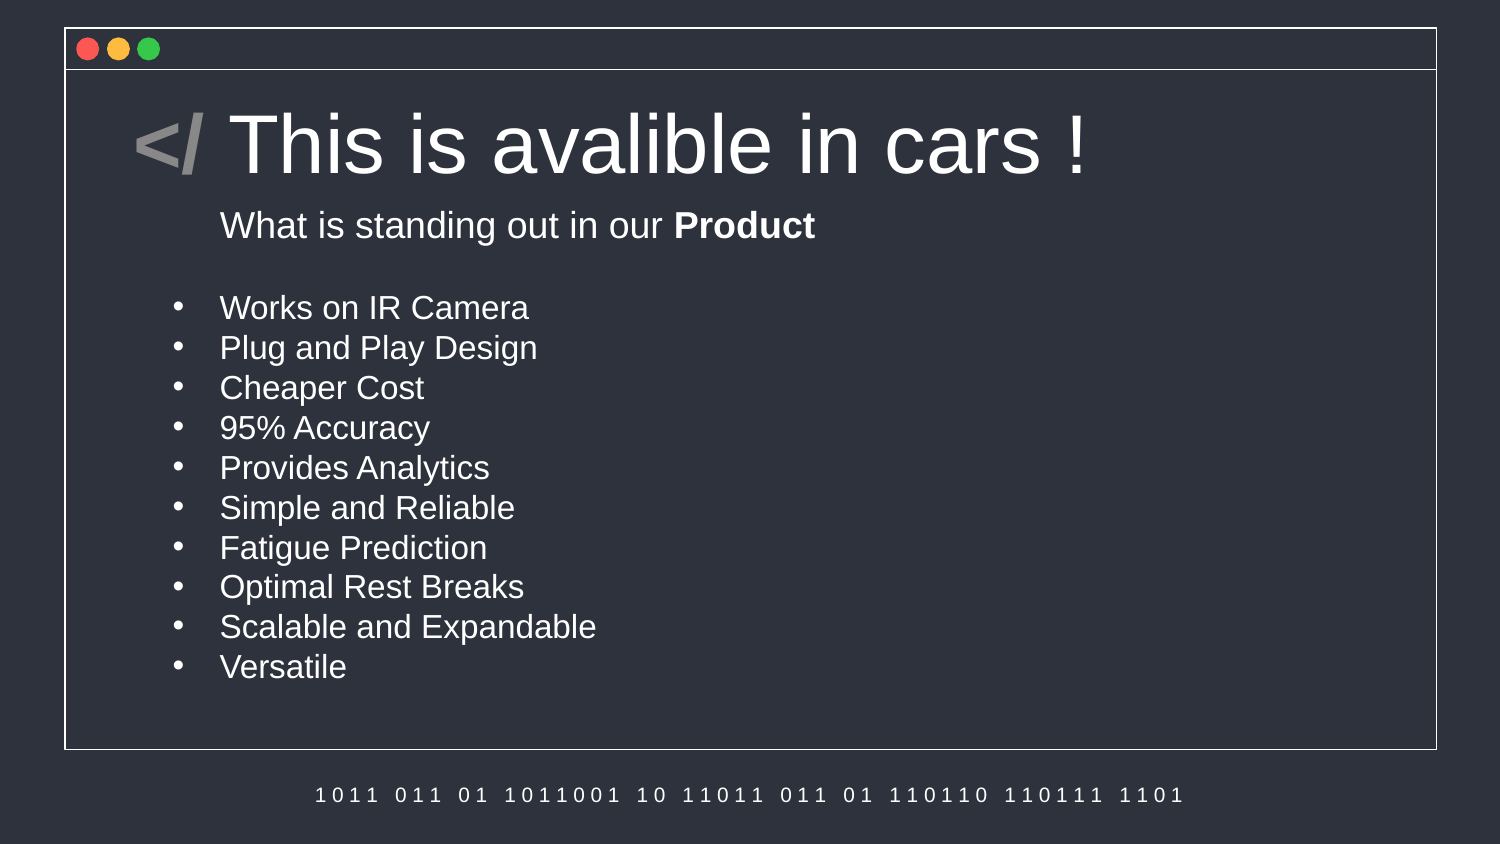

</ This is avalible in cars !
What is standing out in our Product
Works on IR Camera
Plug and Play Design
Cheaper Cost
95% Accuracy
Provides Analytics
Simple and Reliable
Fatigue Prediction
Optimal Rest Breaks
Scalable and Expandable
Versatile